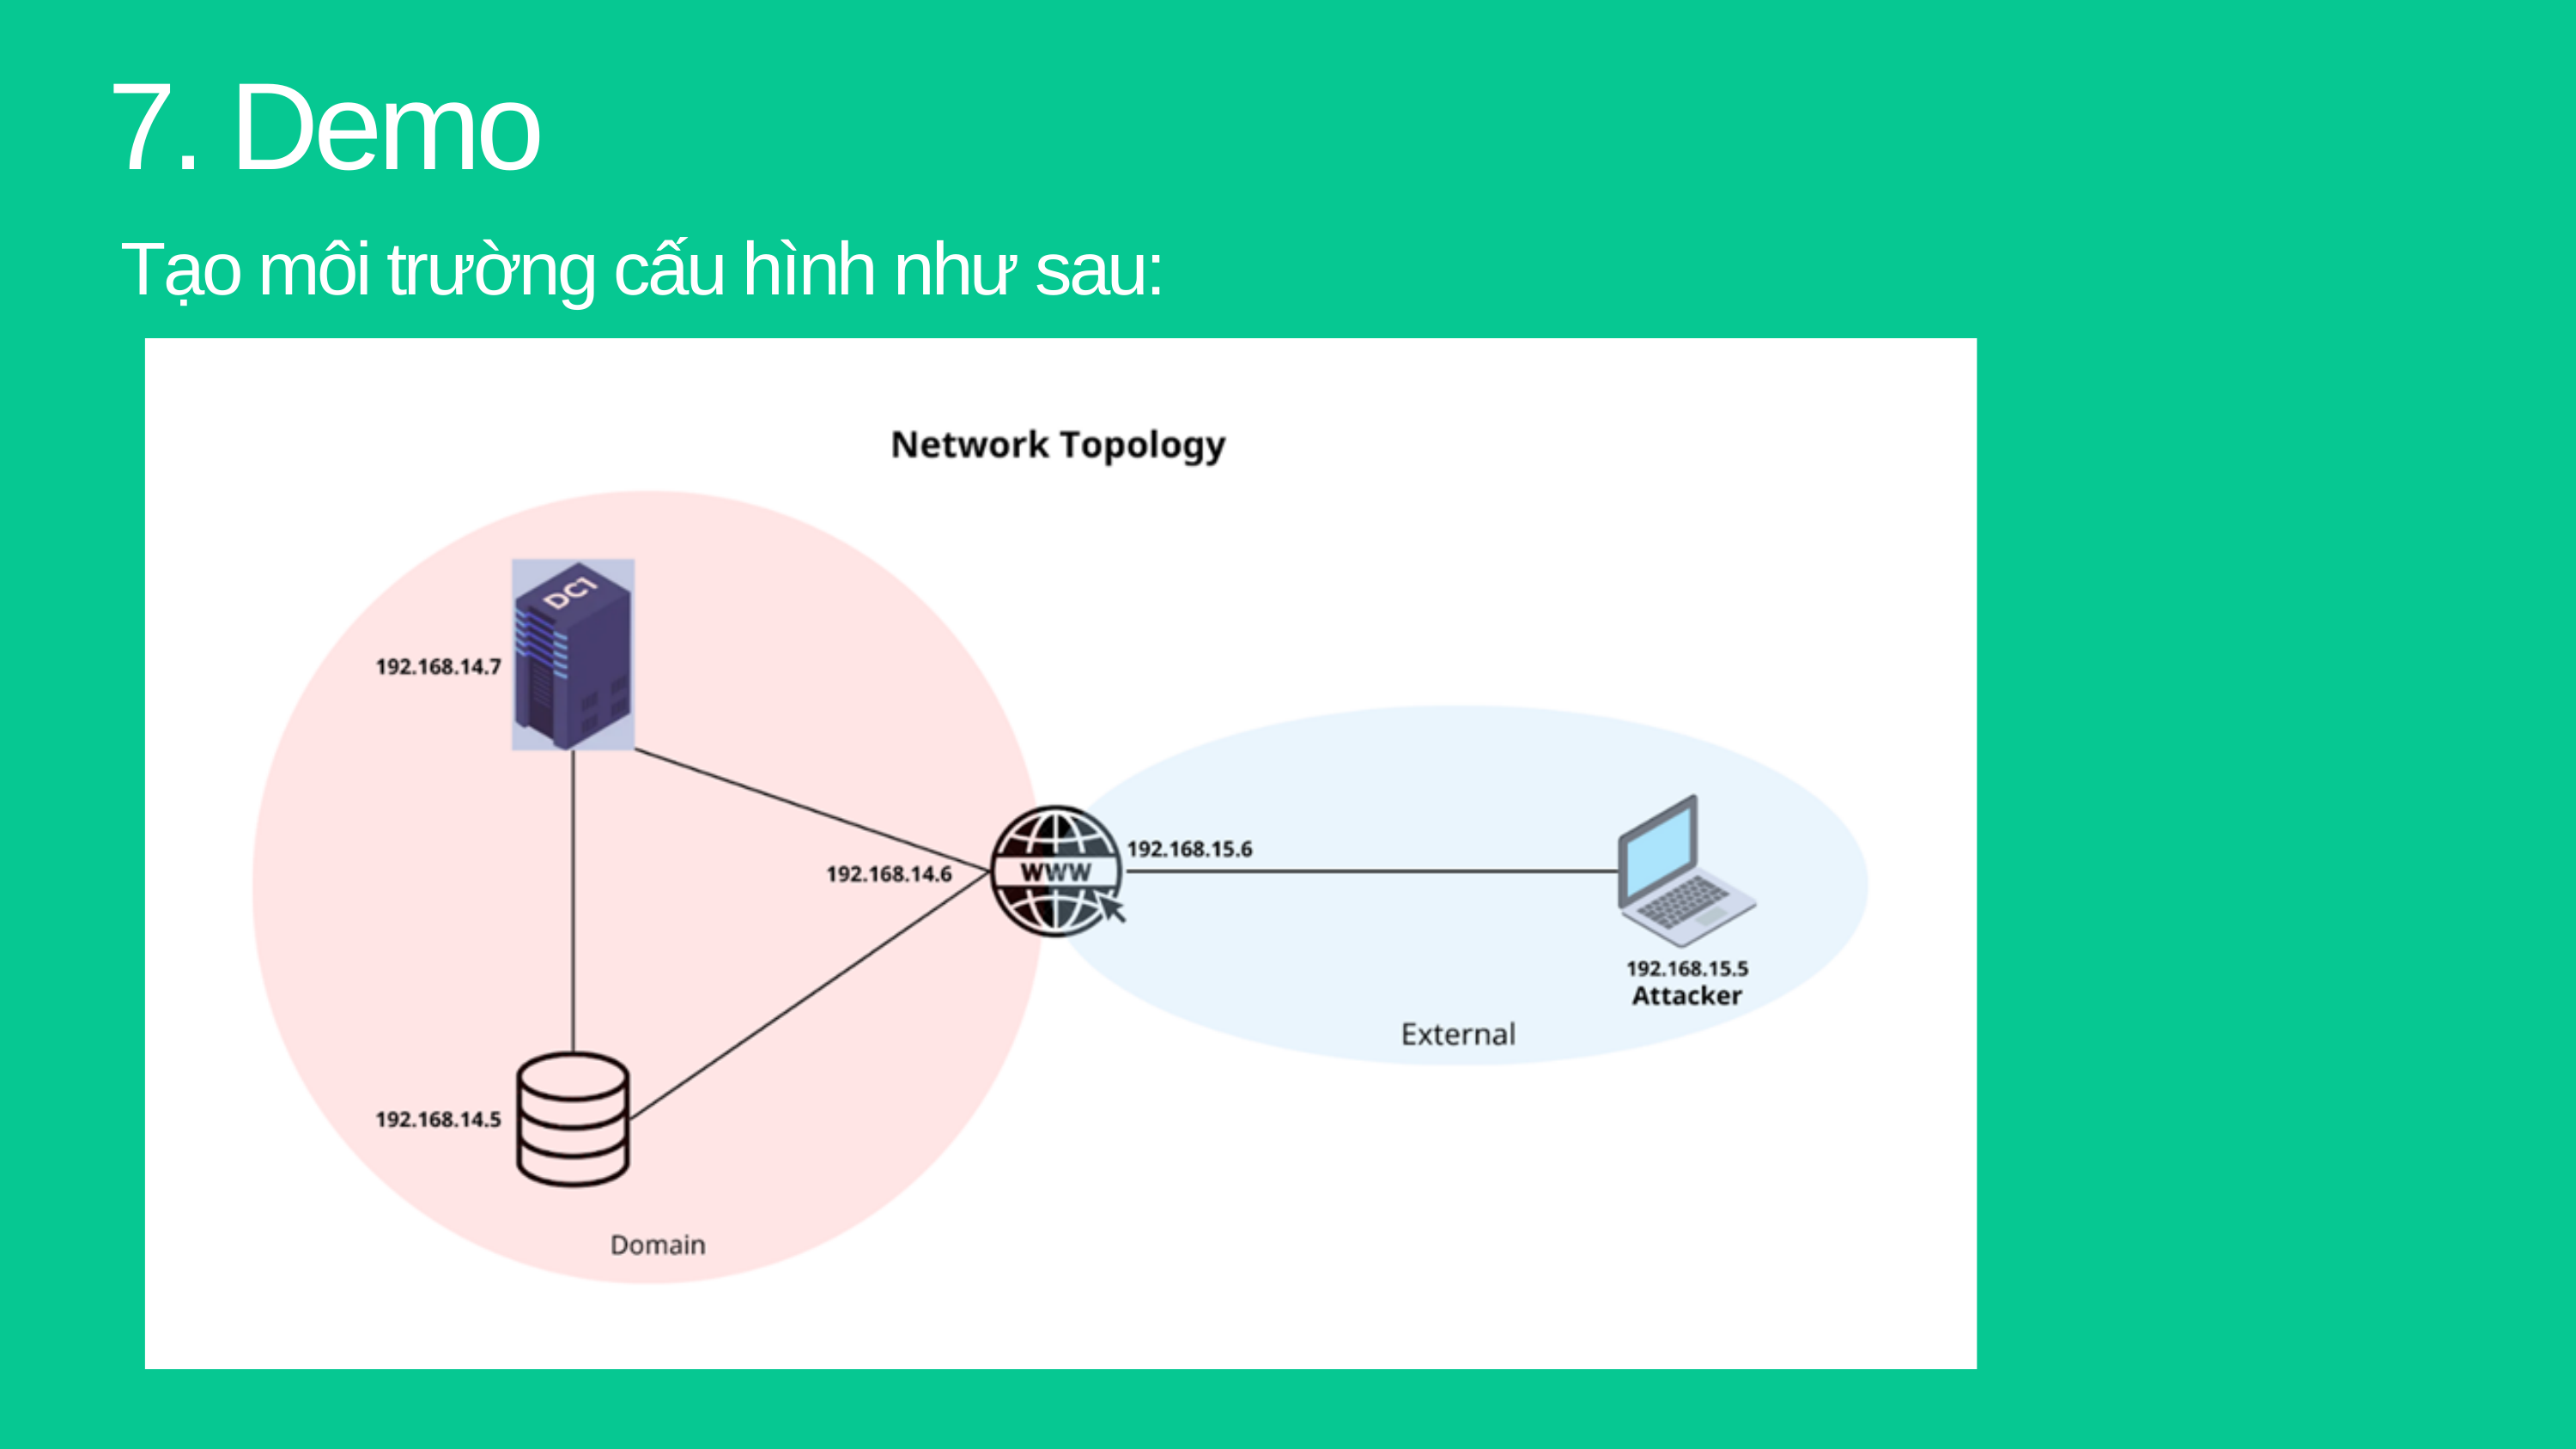

7. Demo
Tạo môi trường cấu hình như sau: